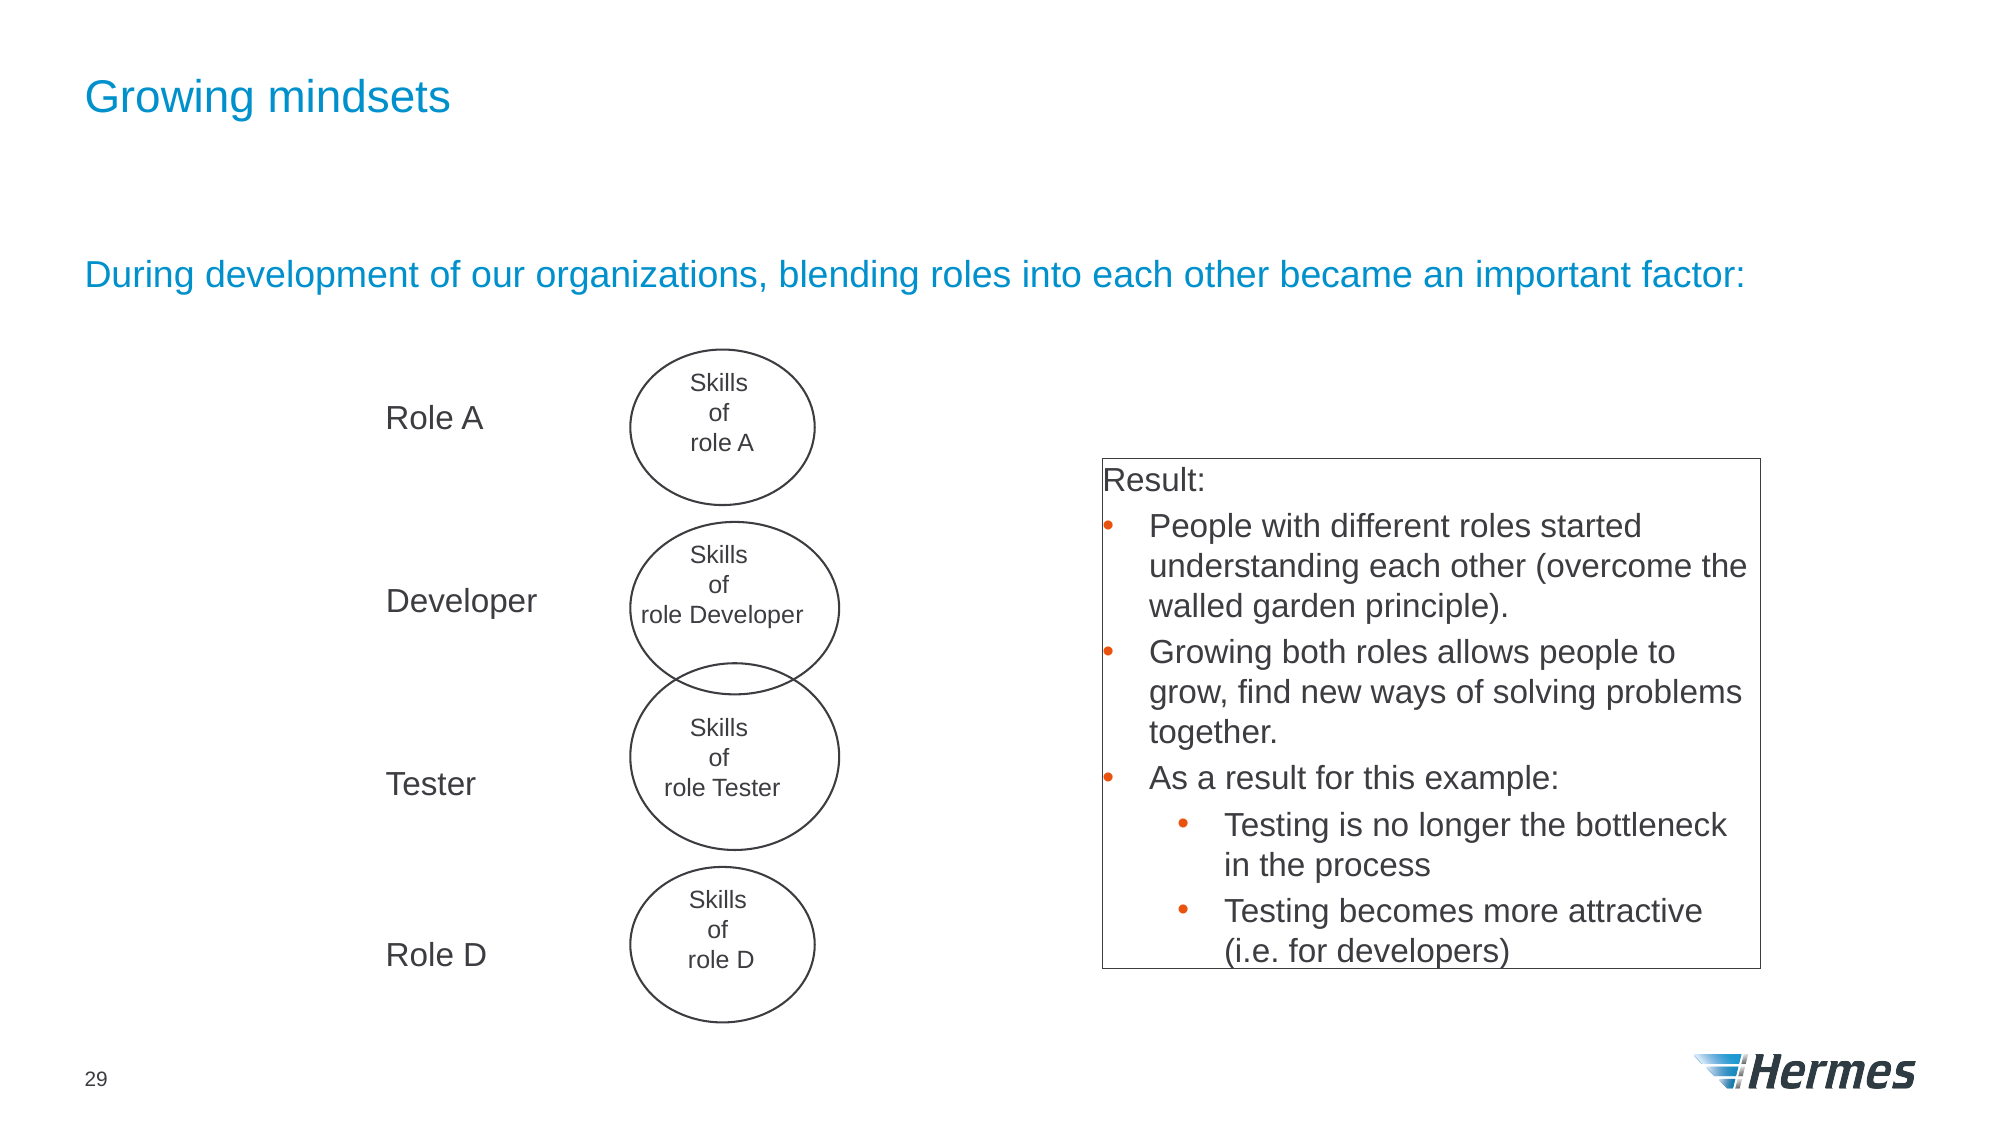

# Growing mindsets
During development of our organizations, blending roles into each other became an important factor:

Skills
of
role A
Role A
Result:
People with different roles started understanding each other (overcome the walled garden principle).
Growing both roles allows people to grow, find new ways of solving problems together.
As a result for this example:
Testing is no longer the bottleneck in the process
Testing becomes more attractive (i.e. for developers)

Skills
of
role Developer
Developer

Skills
of
role Tester
Tester

Skills
of
role D
Role D
29